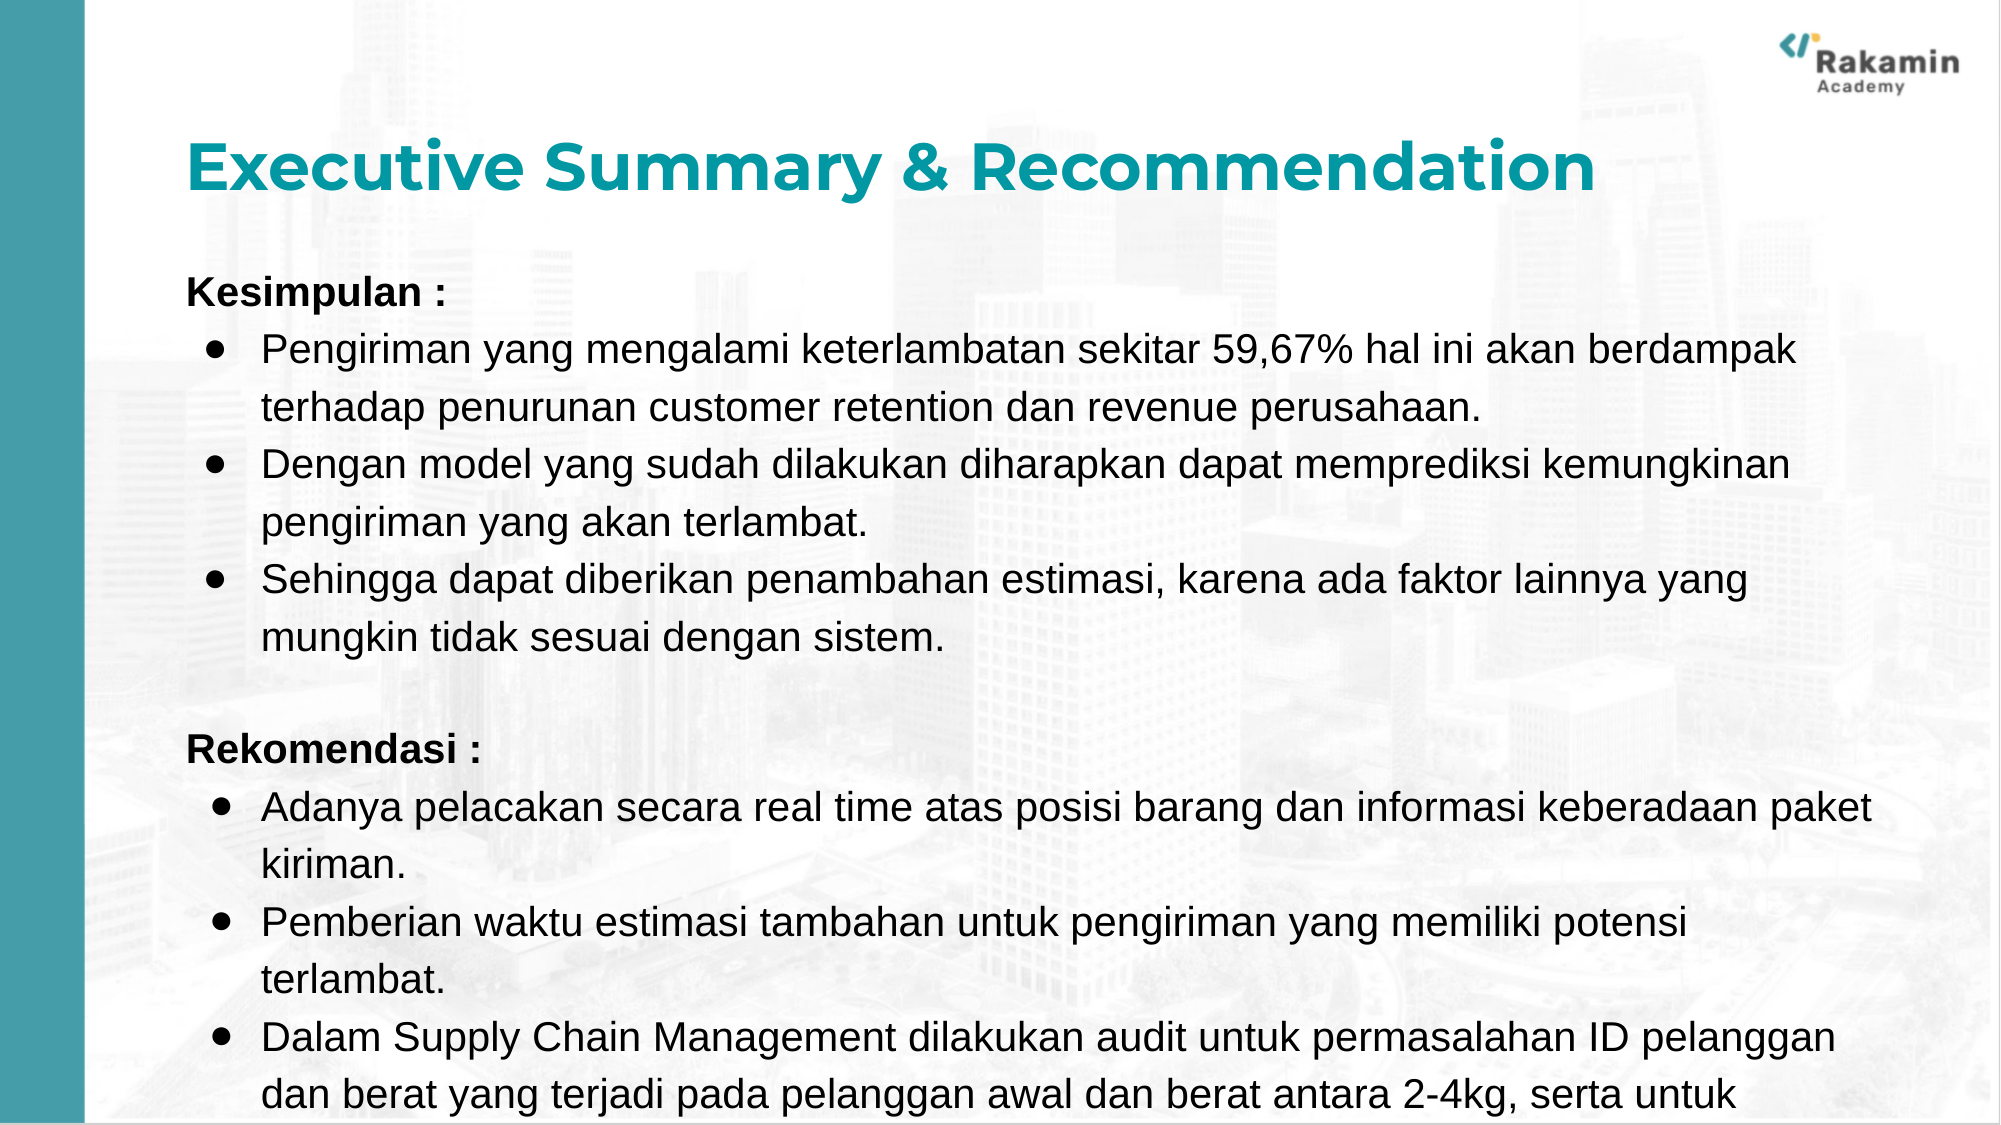

Executive Summary & Recommendation
Kesimpulan :
Pengiriman yang mengalami keterlambatan sekitar 59,67% hal ini akan berdampak terhadap penurunan customer retention dan revenue perusahaan.
Dengan model yang sudah dilakukan diharapkan dapat memprediksi kemungkinan pengiriman yang akan terlambat.
Sehingga dapat diberikan penambahan estimasi, karena ada faktor lainnya yang mungkin tidak sesuai dengan sistem.

Rekomendasi :
Adanya pelacakan secara real time atas posisi barang dan informasi keberadaan paket kiriman.
Pemberian waktu estimasi tambahan untuk pengiriman yang memiliki potensi terlambat.
Dalam Supply Chain Management dilakukan audit untuk permasalahan ID pelanggan dan berat yang terjadi pada pelanggan awal dan berat antara 2-4kg, serta untuk mengatur sistem pergudangan agar efektif.